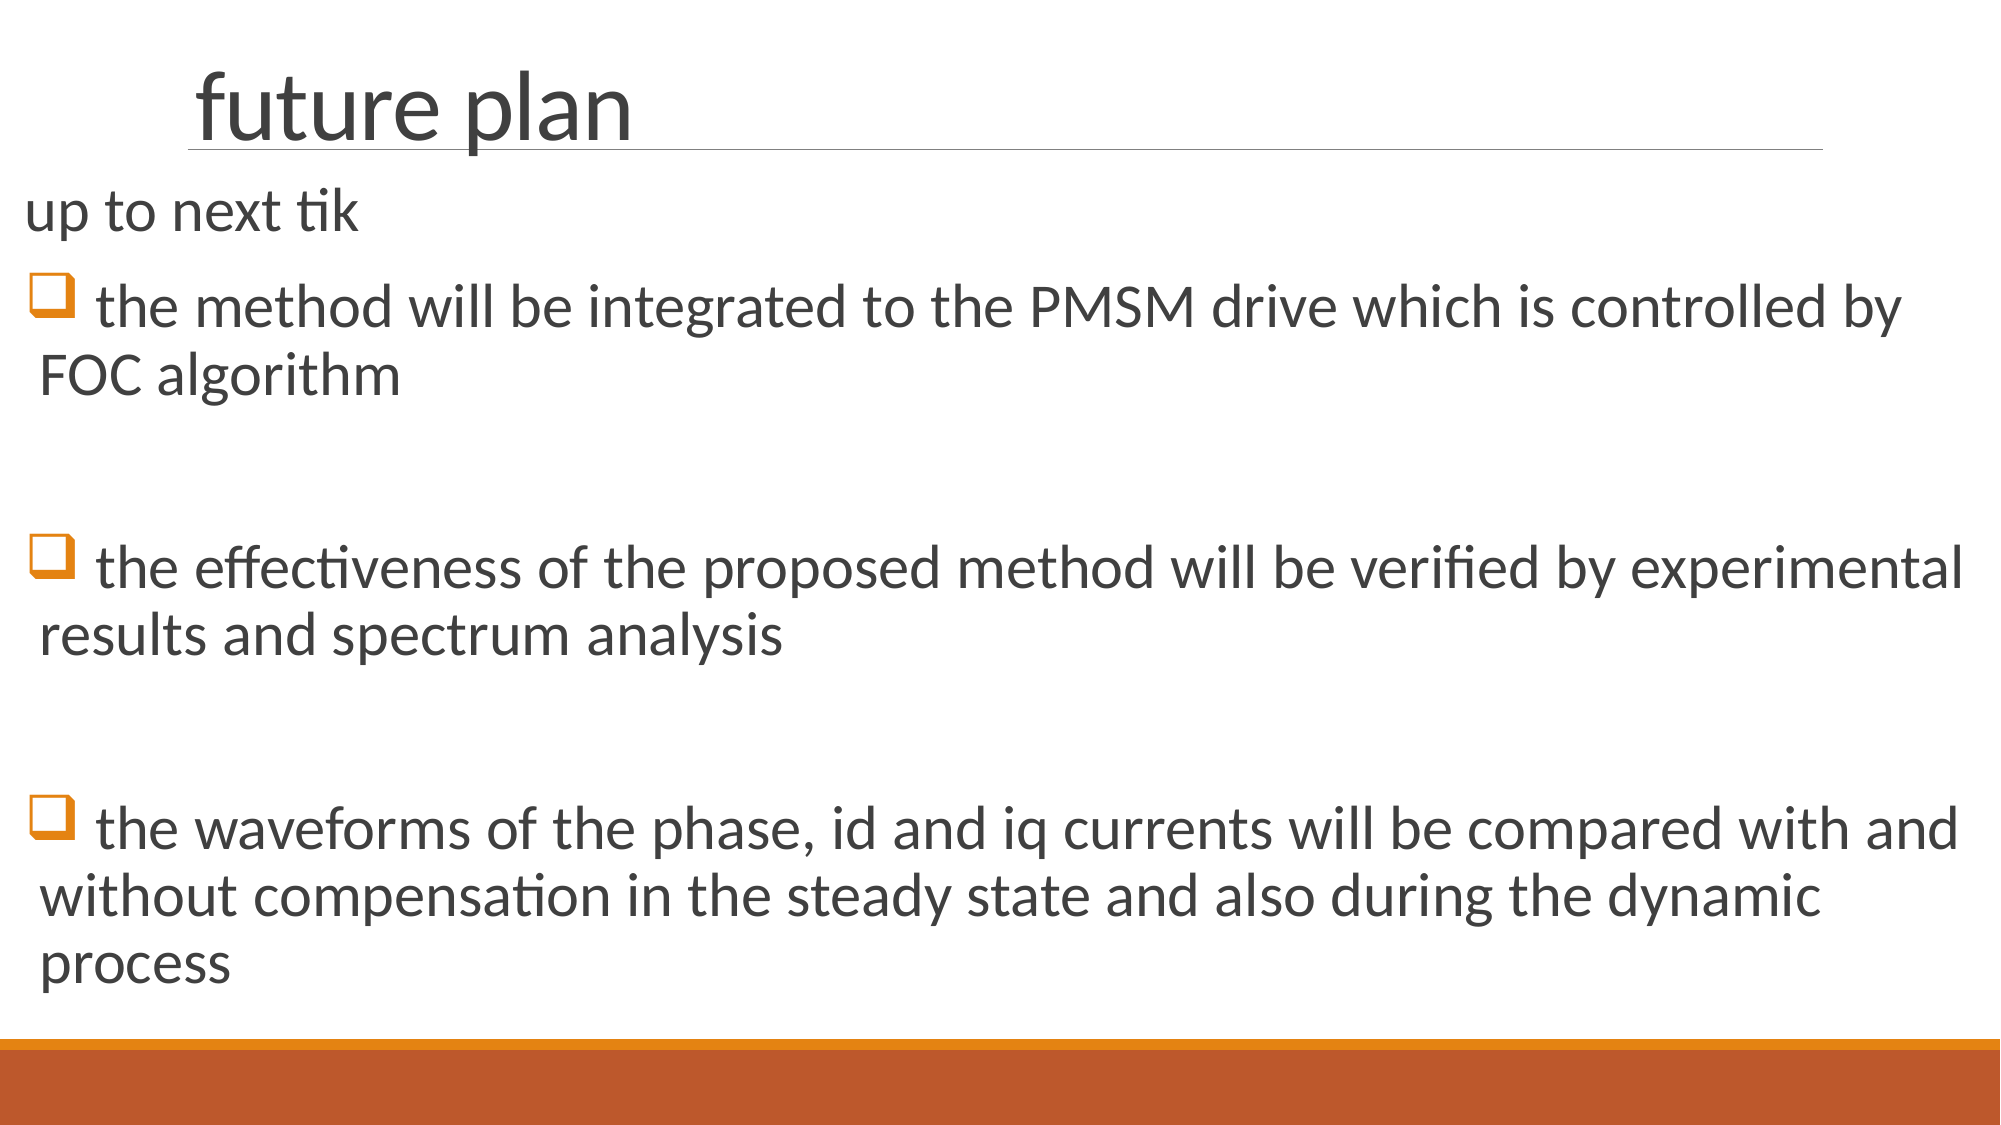

# future plan
up to next tik
 the method will be integrated to the PMSM drive which is controlled by FOC algorithm

 the effectiveness of the proposed method will be verified by experimental results and spectrum analysis

 the waveforms of the phase, id and iq currents will be compared with and without compensation in the steady state and also during the dynamic process